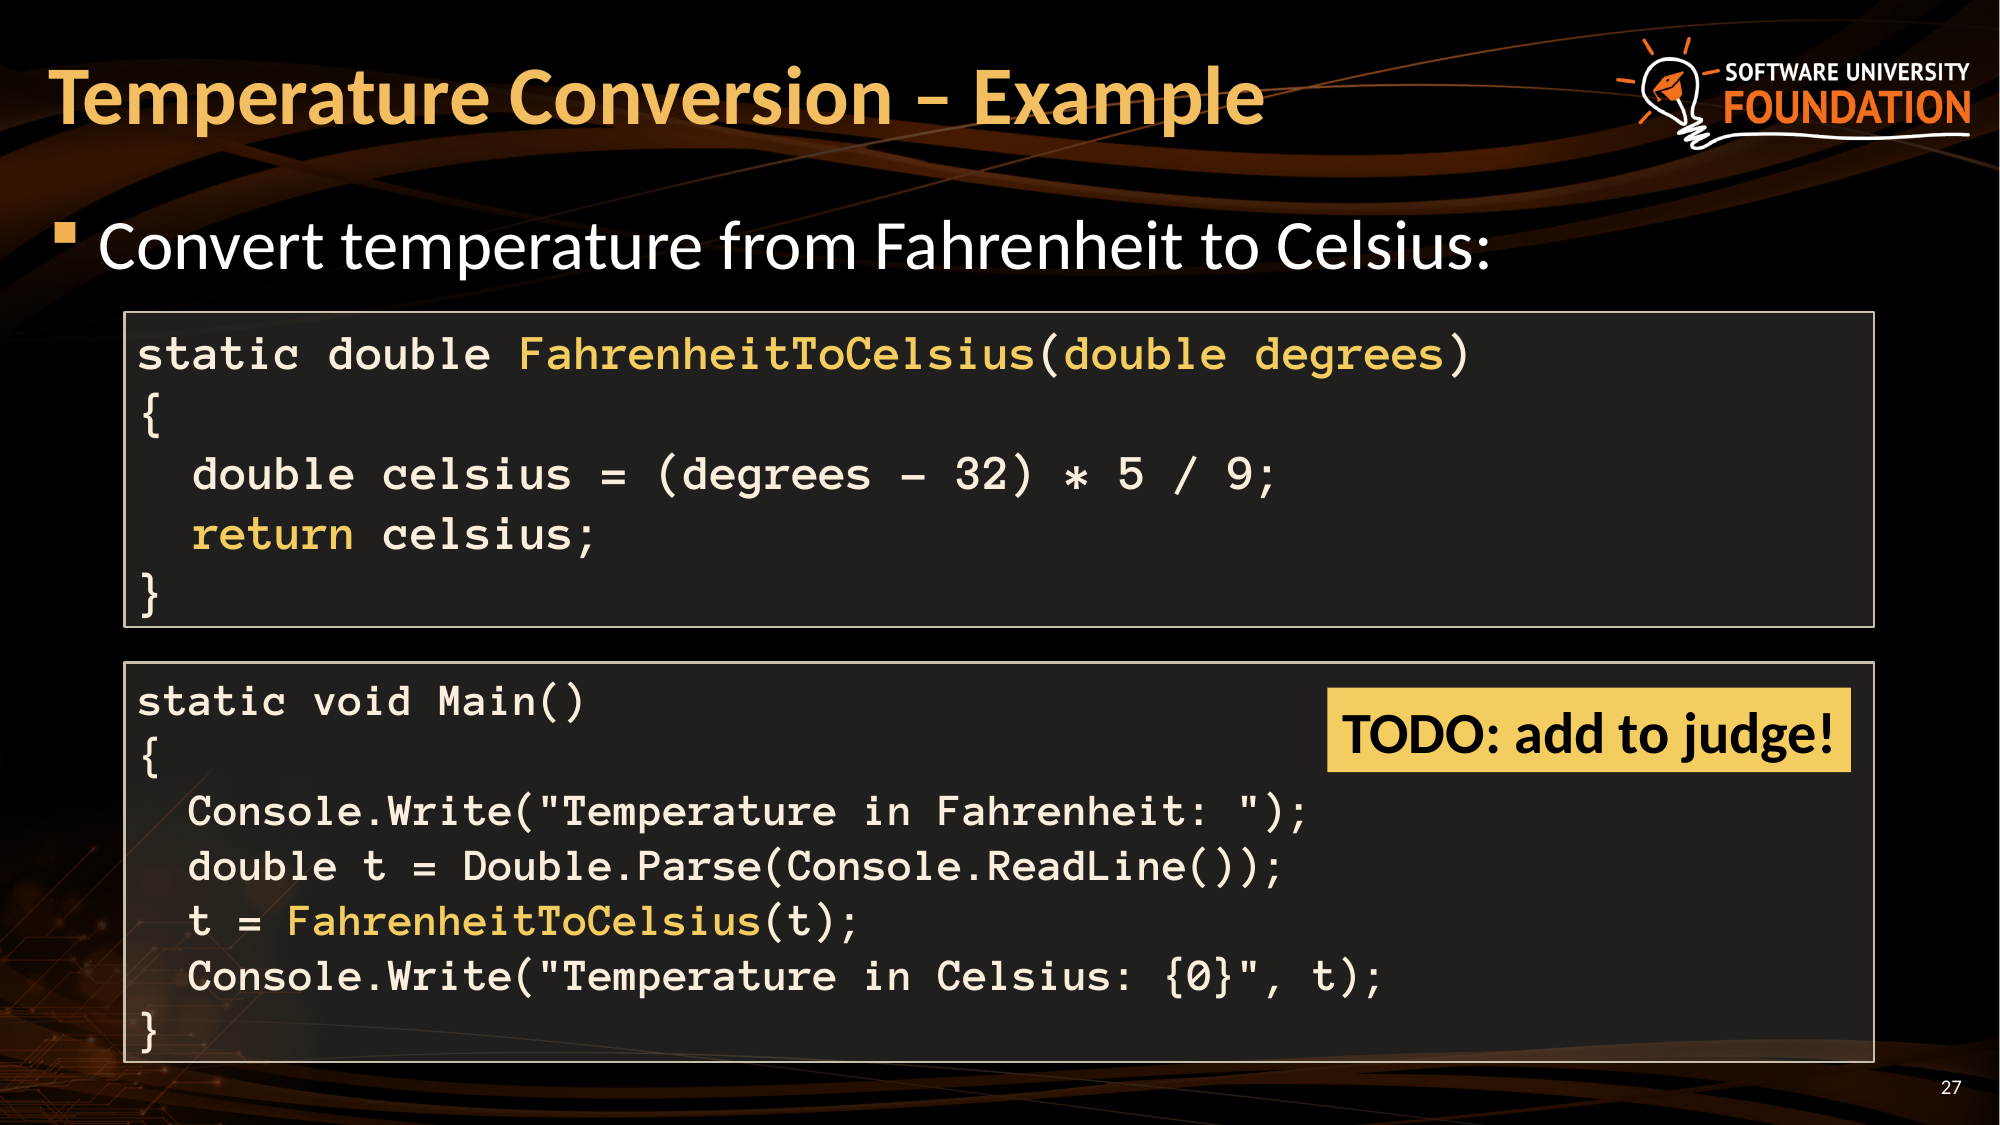

# Temperature Conversion – Example
Convert temperature from Fahrenheit to Celsius:
static double FahrenheitToCelsius(double degrees)
{
  double celsius = (degrees - 32) * 5 / 9;
  return celsius;
}
static void Main()
{
  Console.Write("Temperature in Fahrenheit: ");
  double t = Double.Parse(Console.ReadLine());
  t = FahrenheitToCelsius(t);
  Console.Write("Temperature in Celsius: {0}", t);
}
TODO: add to judge!
27